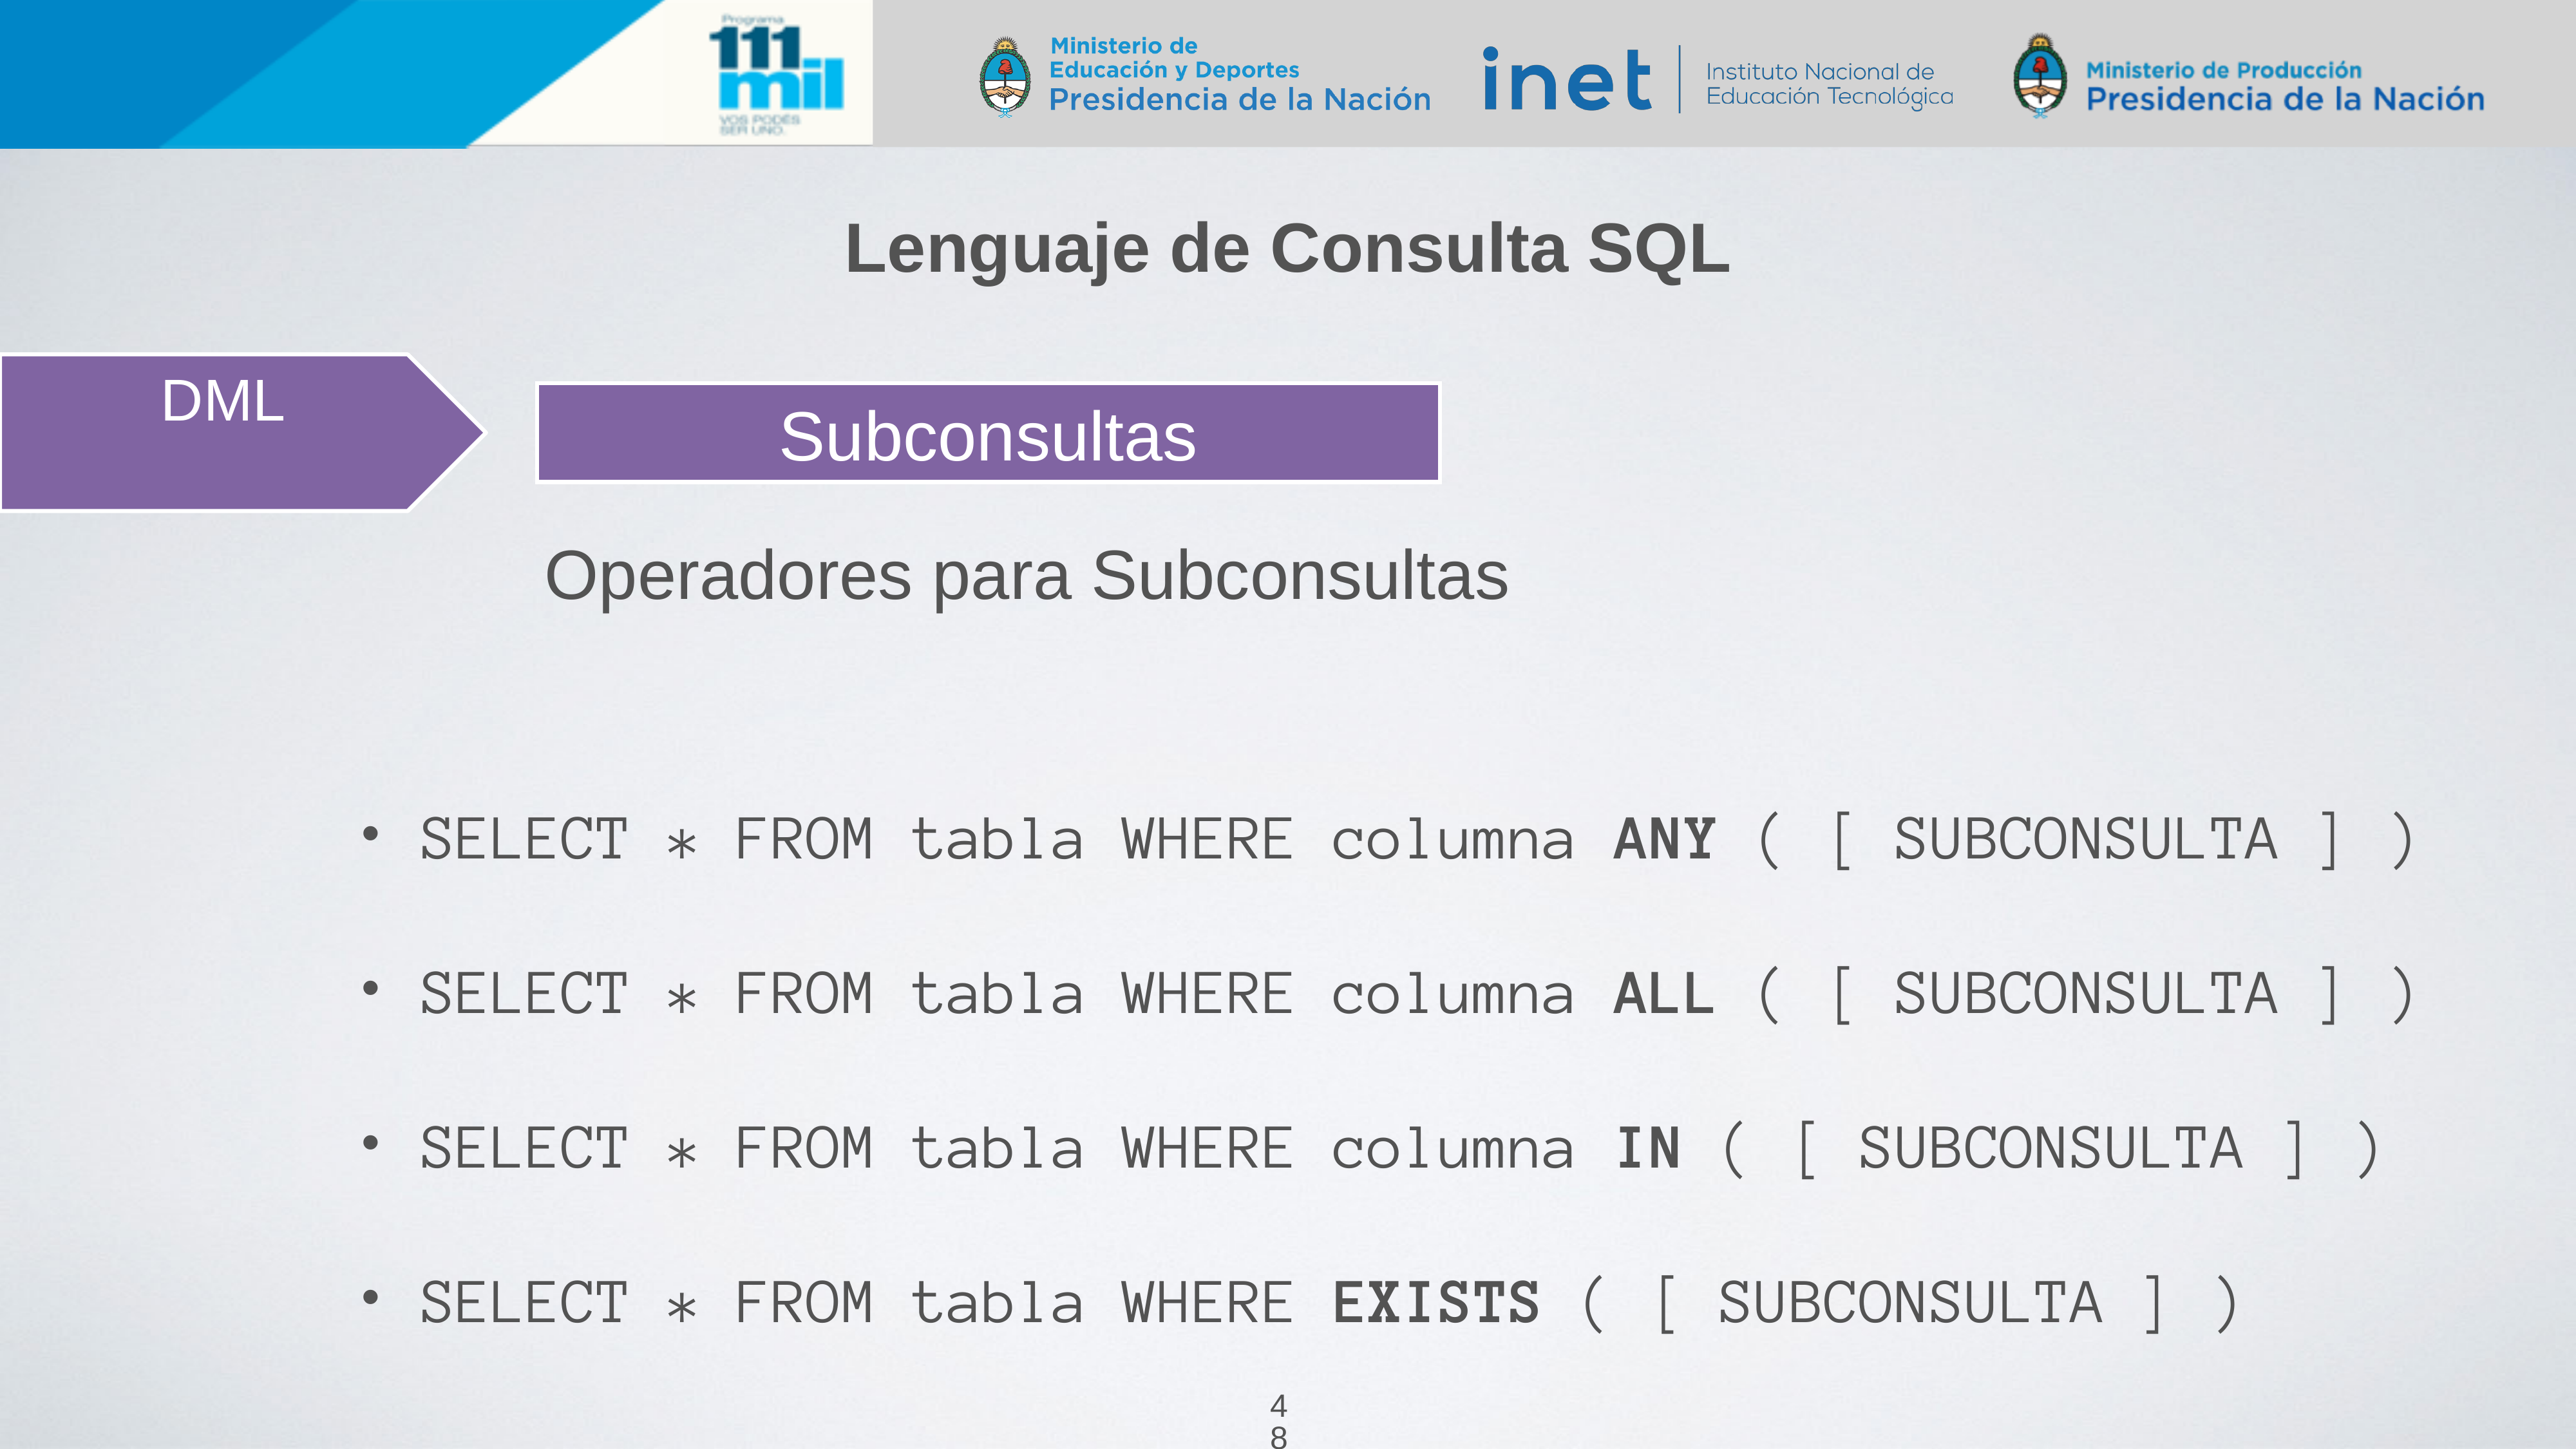

Lenguaje de Consulta SQL
DML

Subconsultas
Operadores para Subconsultas
SELECT * FROM tabla WHERE columna ANY ( [ SUBCONSULTA ] )
SELECT * FROM tabla WHERE columna ALL ( [ SUBCONSULTA ] )
SELECT * FROM tabla WHERE columna IN ( [ SUBCONSULTA ] )
SELECT * FROM tabla WHERE EXISTS ( [ SUBCONSULTA ] )
48